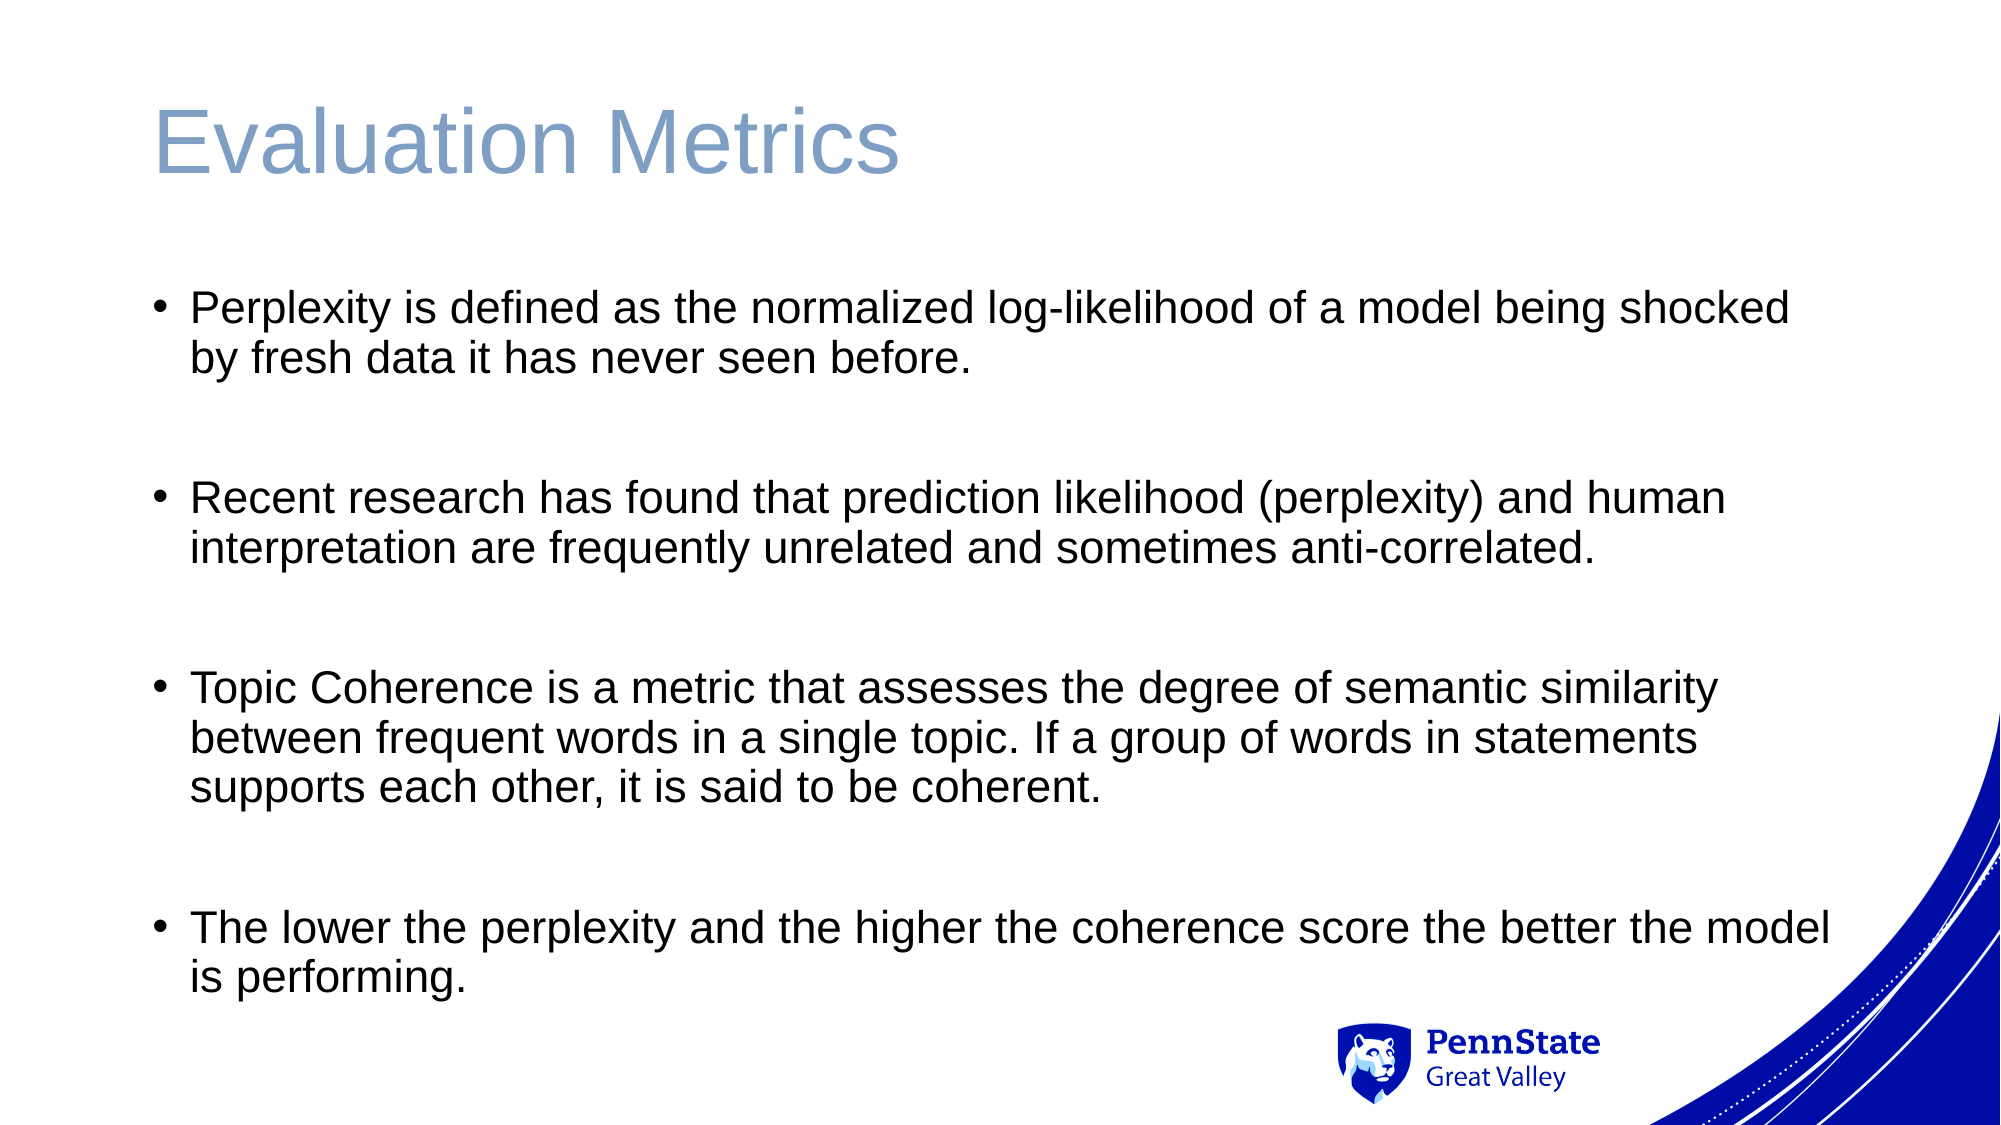

# Evaluation Metrics
Perplexity is defined as the normalized log-likelihood of a model being shocked by fresh data it has never seen before.

Recent research has found that prediction likelihood (perplexity) and human interpretation are frequently unrelated and sometimes anti-correlated.

Topic Coherence is a metric that assesses the degree of semantic similarity between frequent words in a single topic. If a group of words in statements supports each other, it is said to be coherent.

The lower the perplexity and the higher the coherence score the better the model is performing.